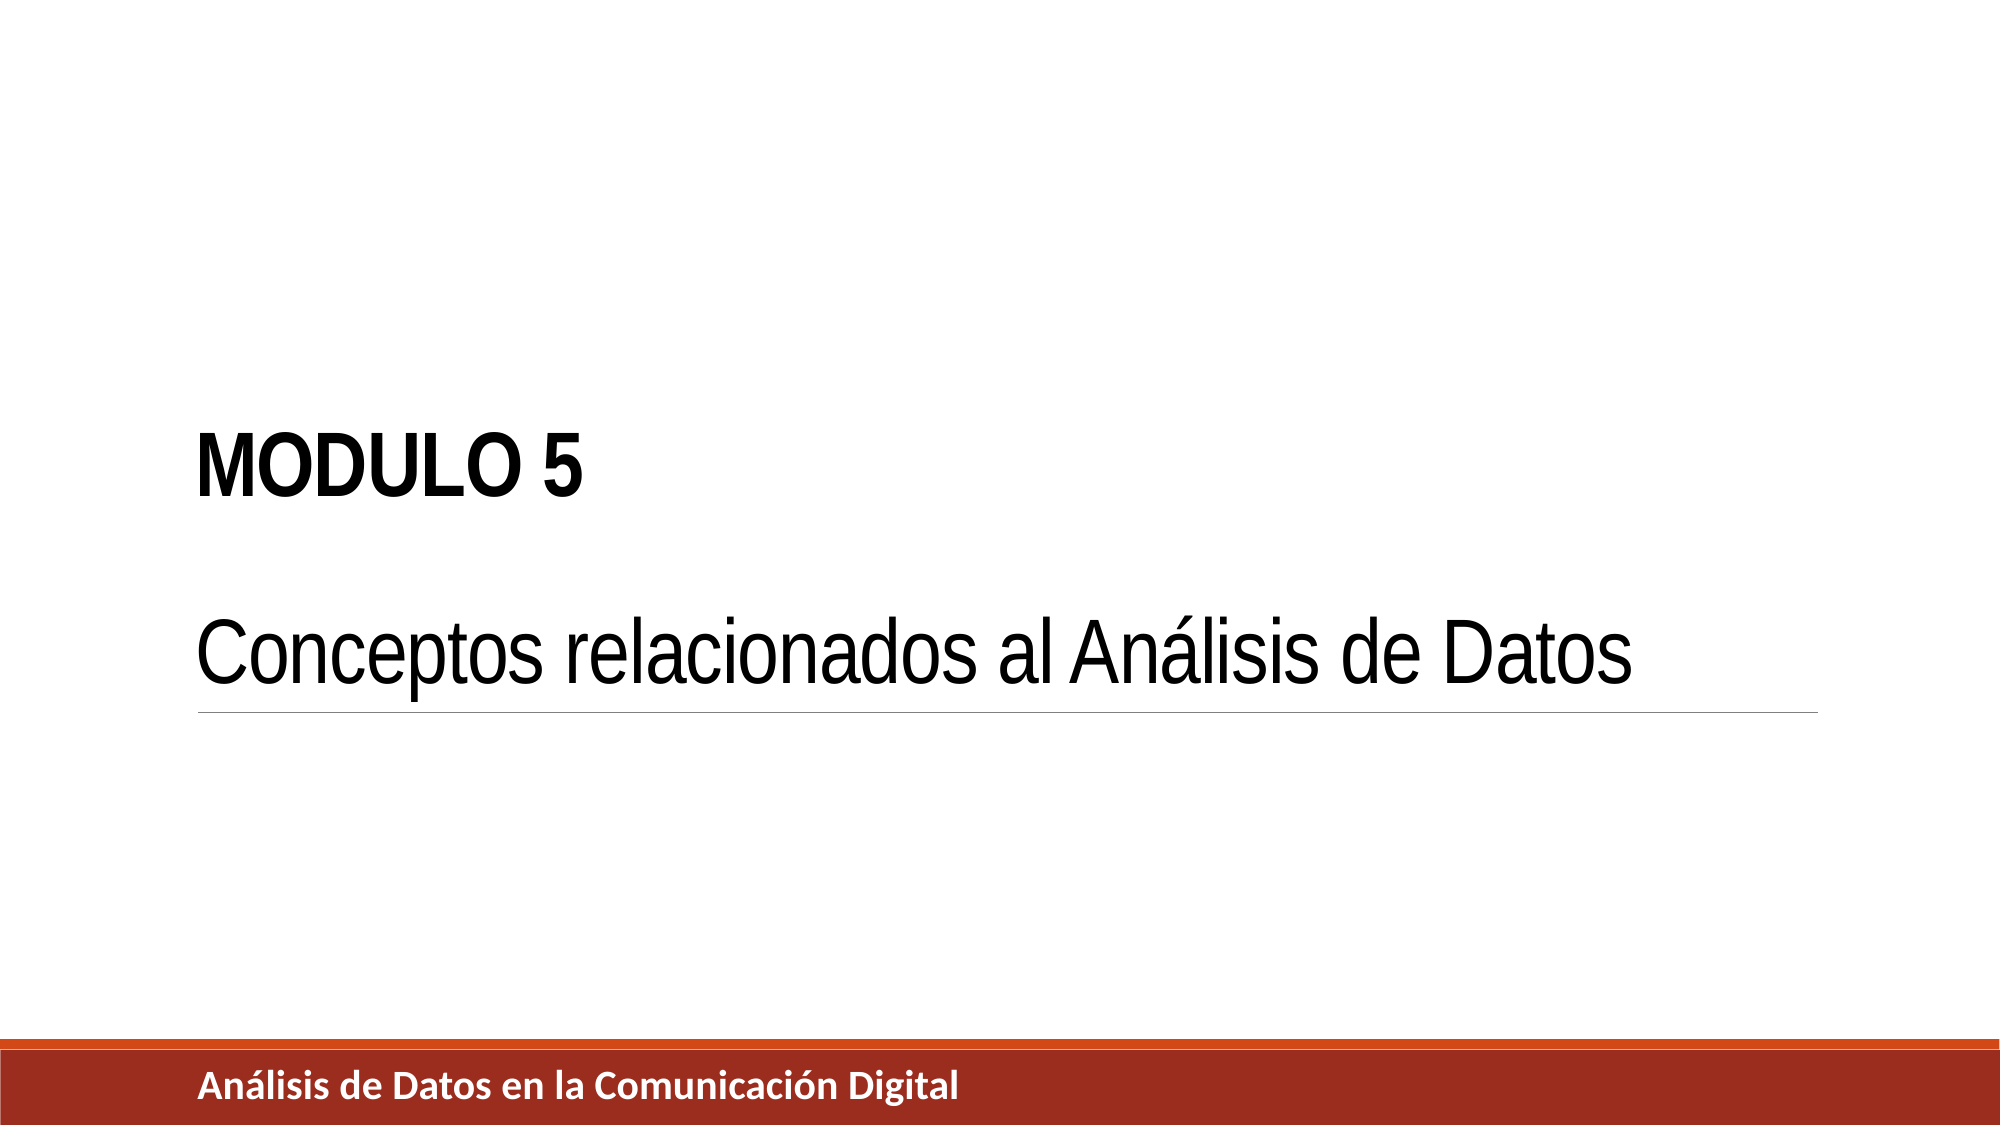

# MODULO 5 Conceptos relacionados al Análisis de Datos
Análisis de Datos en la Comunicación Digital